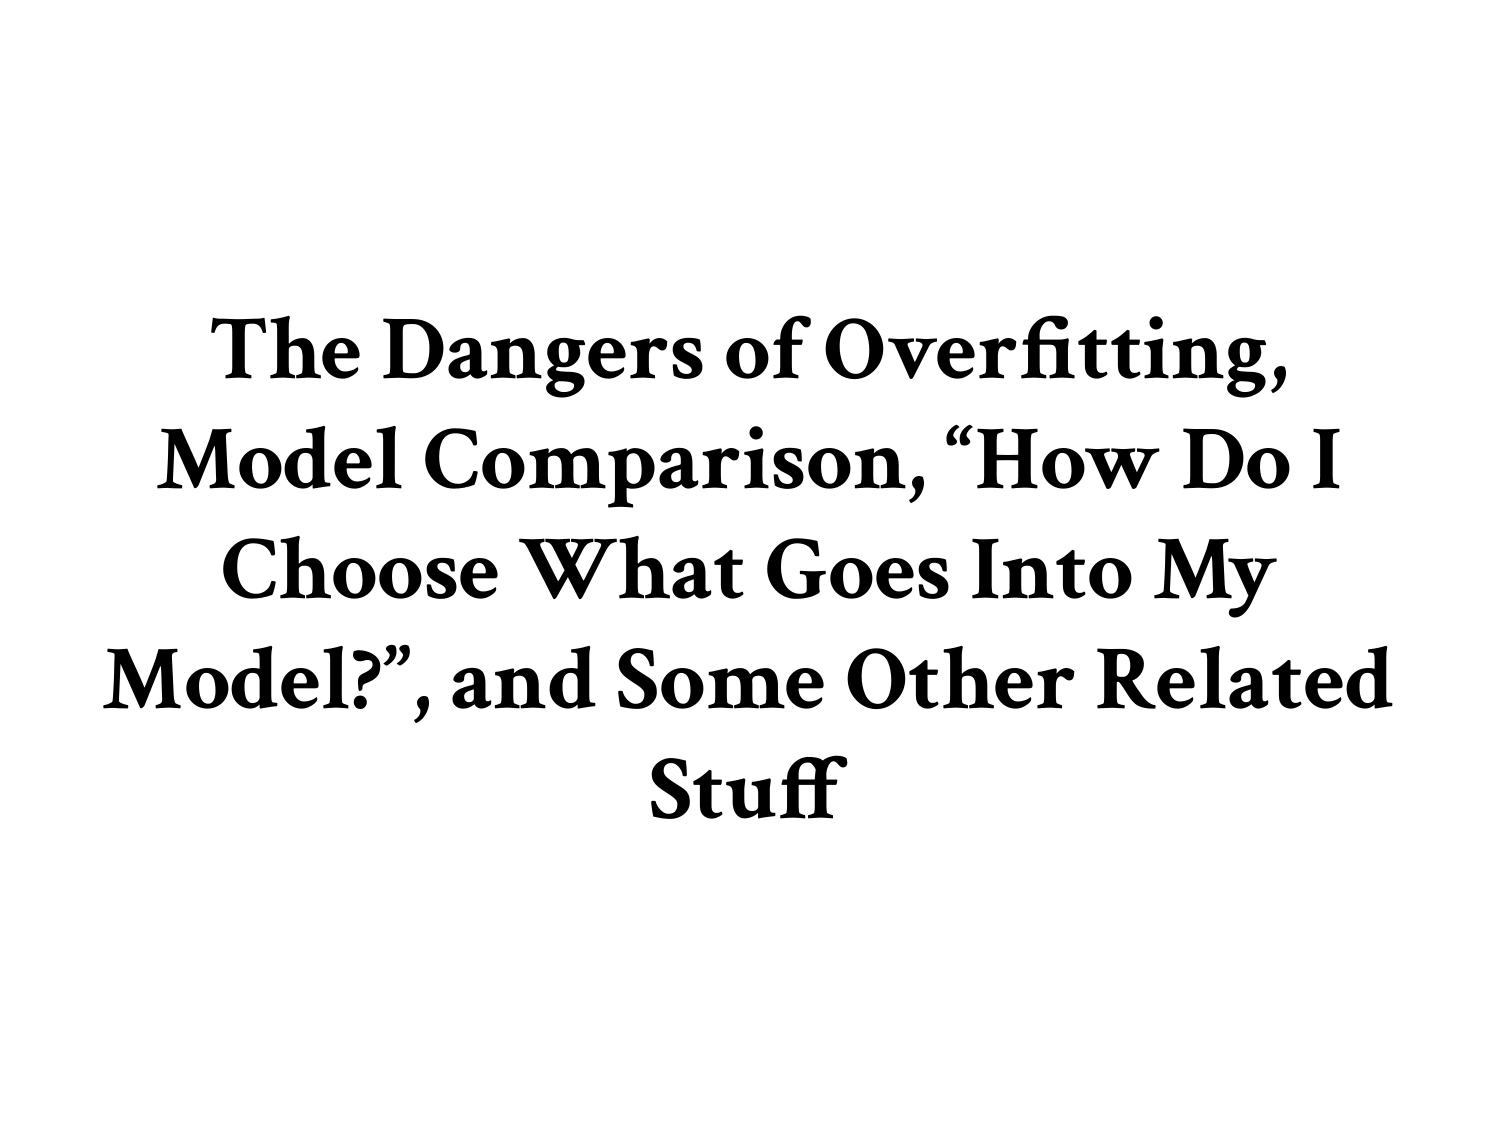

# The Dangers of Overfitting, Model Comparison, “How Do I Choose What Goes Into My Model?”, and Some Other Related Stuff